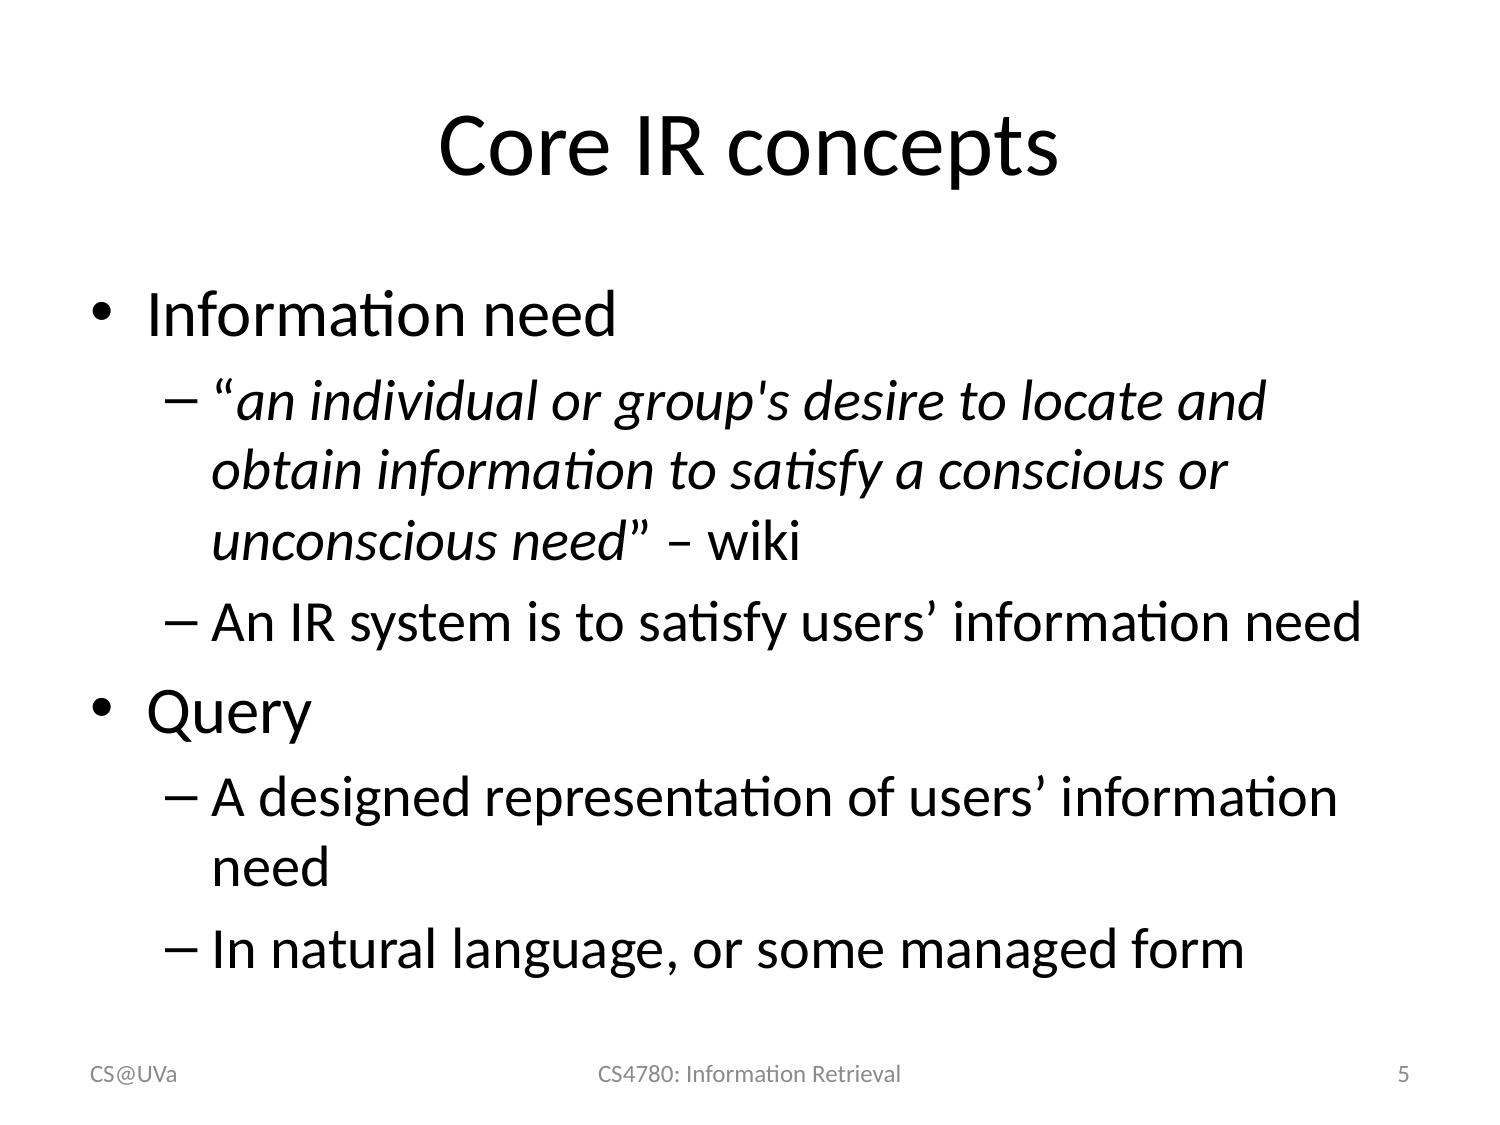

# Core IR concepts
Information need
“an individual or group's desire to locate and obtain information to satisfy a conscious or unconscious need” – wiki
An IR system is to satisfy users’ information need
Query
A designed representation of users’ information need
In natural language, or some managed form

CS@UVa
CS4780: Information Retrieval
5